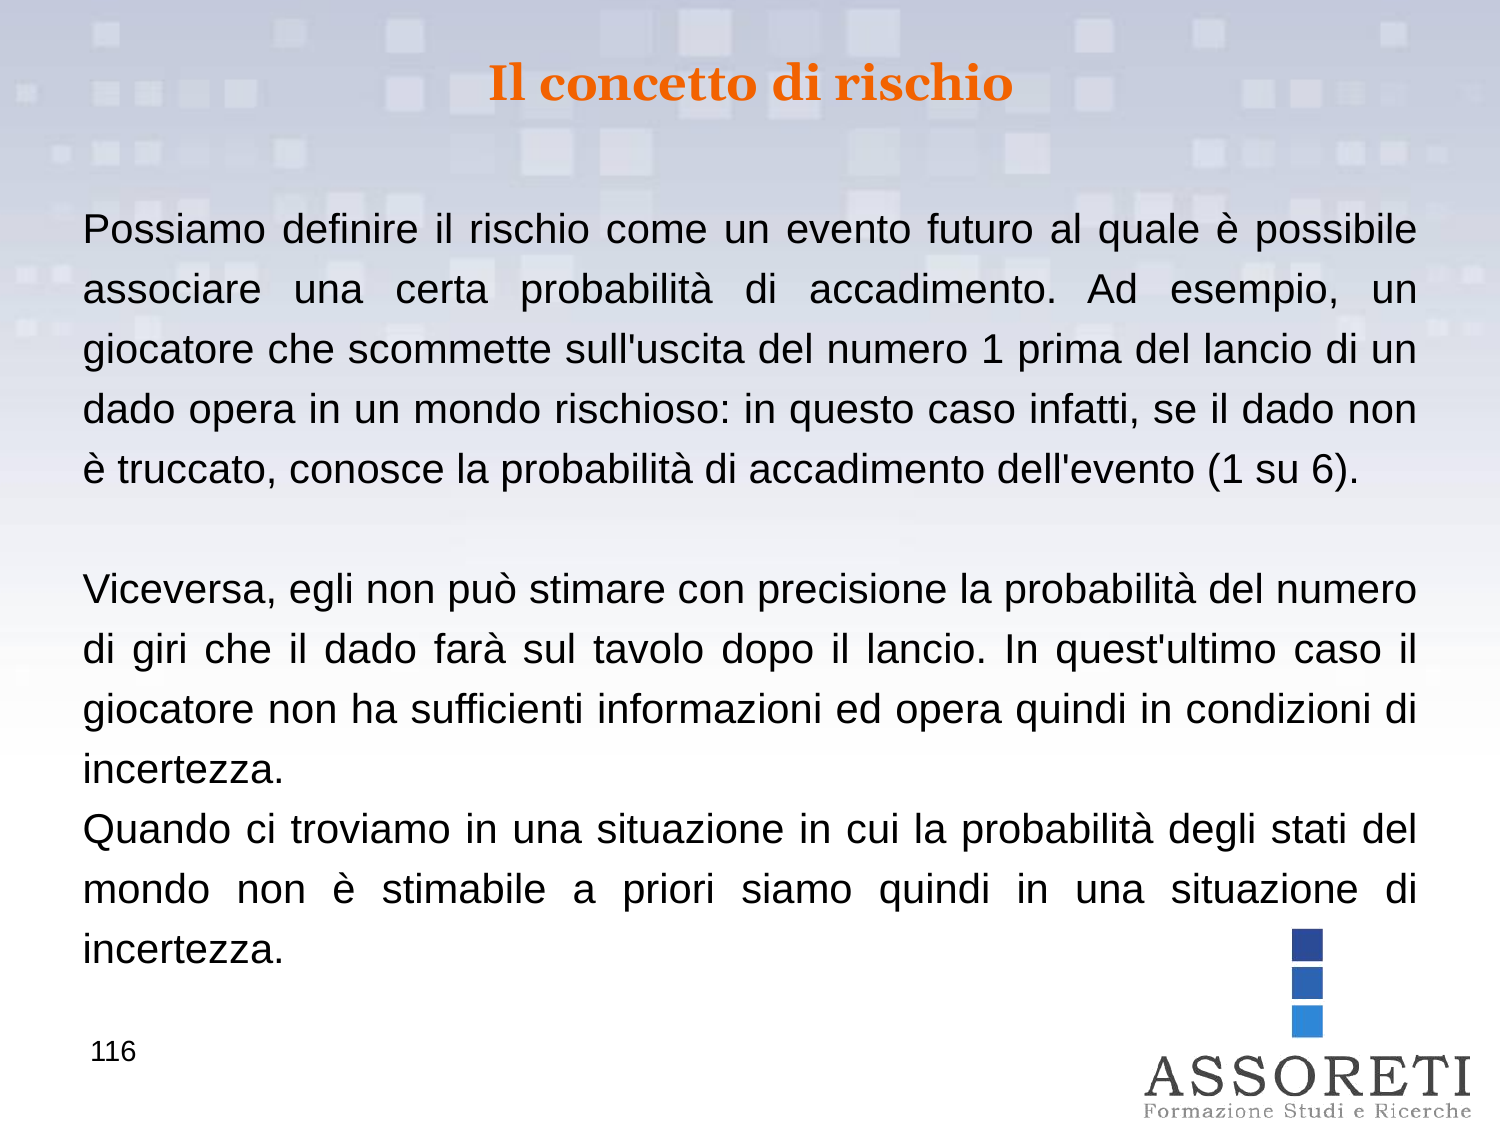

Il concetto di rischio
Possiamo definire il rischio come un evento futuro al quale è possibile associare una certa probabilità di accadimento. Ad esempio, un giocatore che scommette sull'uscita del numero 1 prima del lancio di un dado opera in un mondo rischioso: in questo caso infatti, se il dado non è truccato, conosce la probabilità di accadimento dell'evento (1 su 6).

Viceversa, egli non può stimare con precisione la probabilità del numero
di giri che il dado farà sul tavolo dopo il lancio. In quest'ultimo caso il giocatore non ha sufficienti informazioni ed opera quindi in condizioni di incertezza.
Quando ci troviamo in una situazione in cui la probabilità degli stati del mondo non è stimabile a priori siamo quindi in una situazione di incertezza.

116